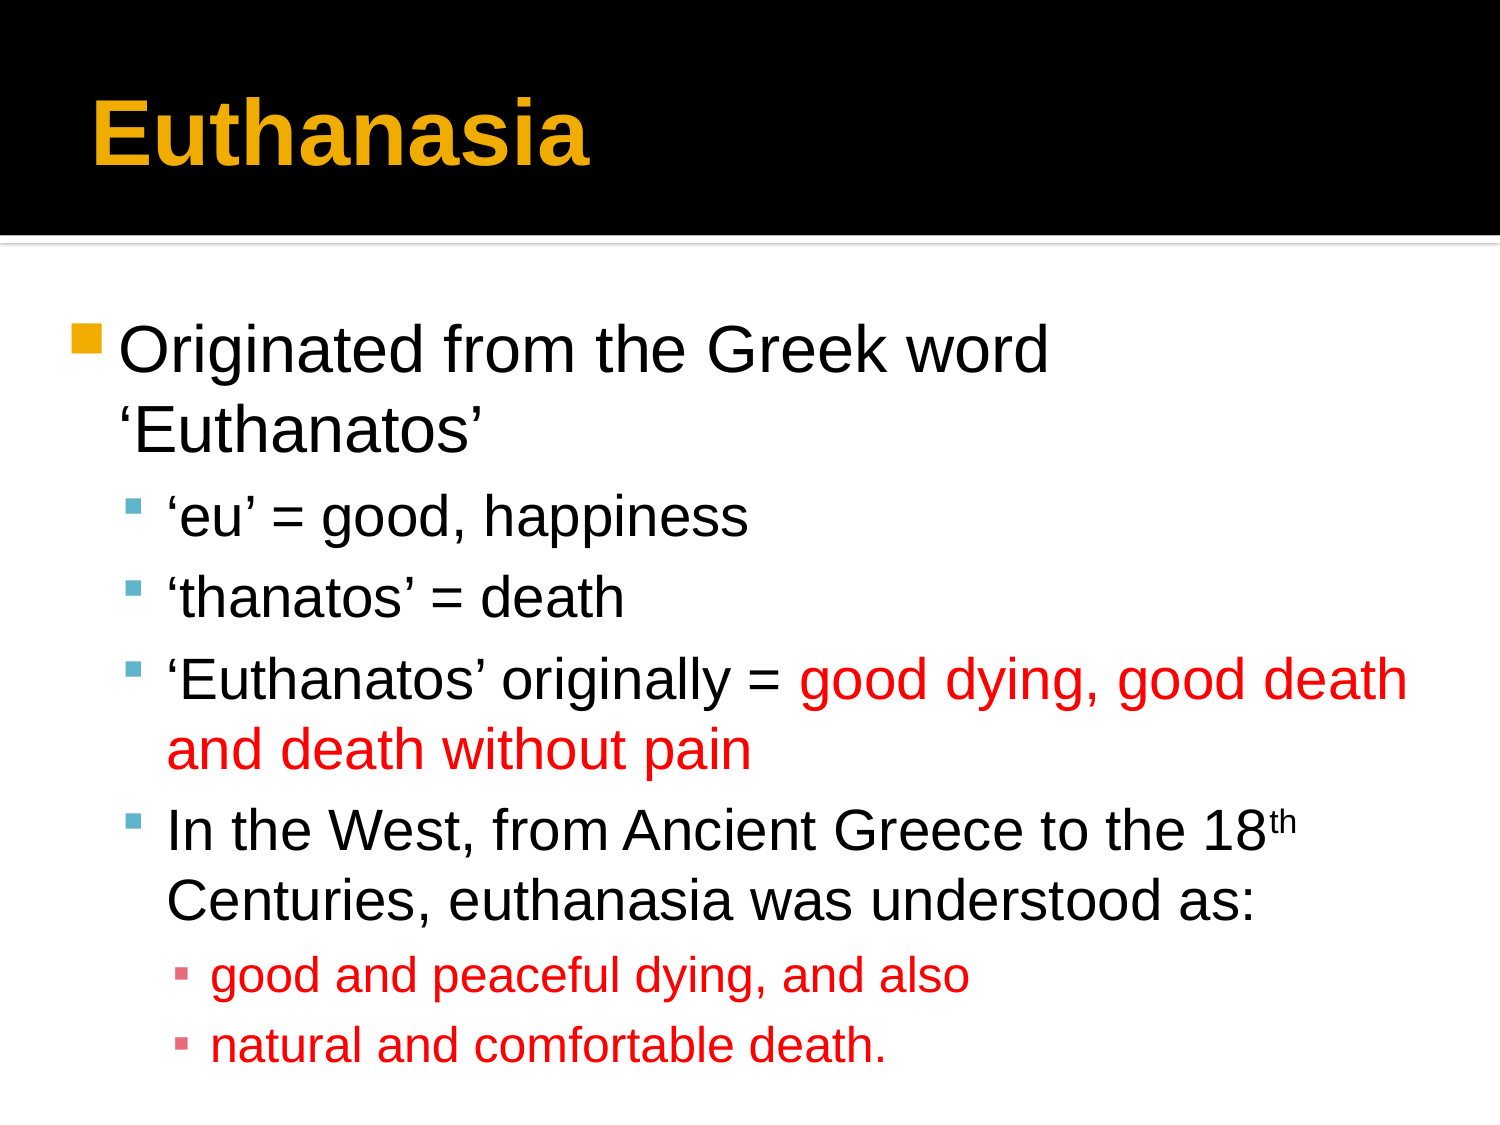

# Euthanasia
Originated from the Greek word ‘Euthanatos’
‘eu’ = good, happiness
‘thanatos’ = death
‘Euthanatos’ originally = good dying, good death and death without pain
In the West, from Ancient Greece to the 18th Centuries, euthanasia was understood as:
good and peaceful dying, and also
natural and comfortable death.